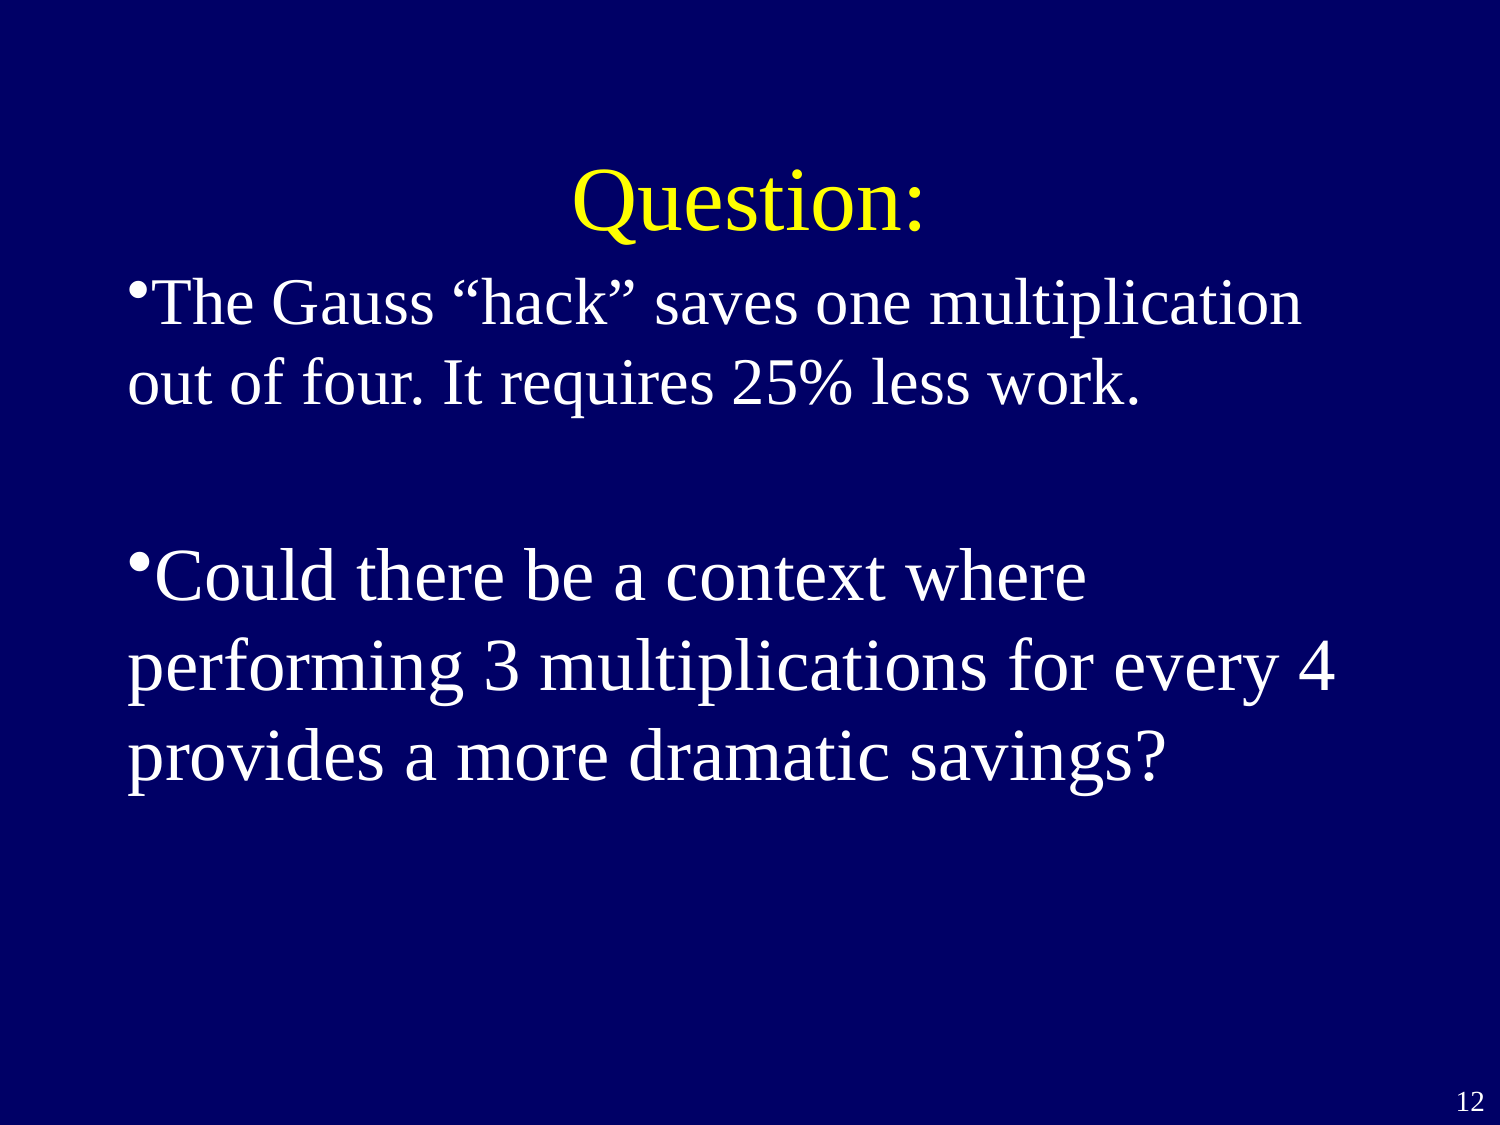

# Question:
The Gauss “hack” saves one multiplication out of four. It requires 25% less work.

Could there be a context where performing 3 multiplications for every 4  provides a more dramatic savings?